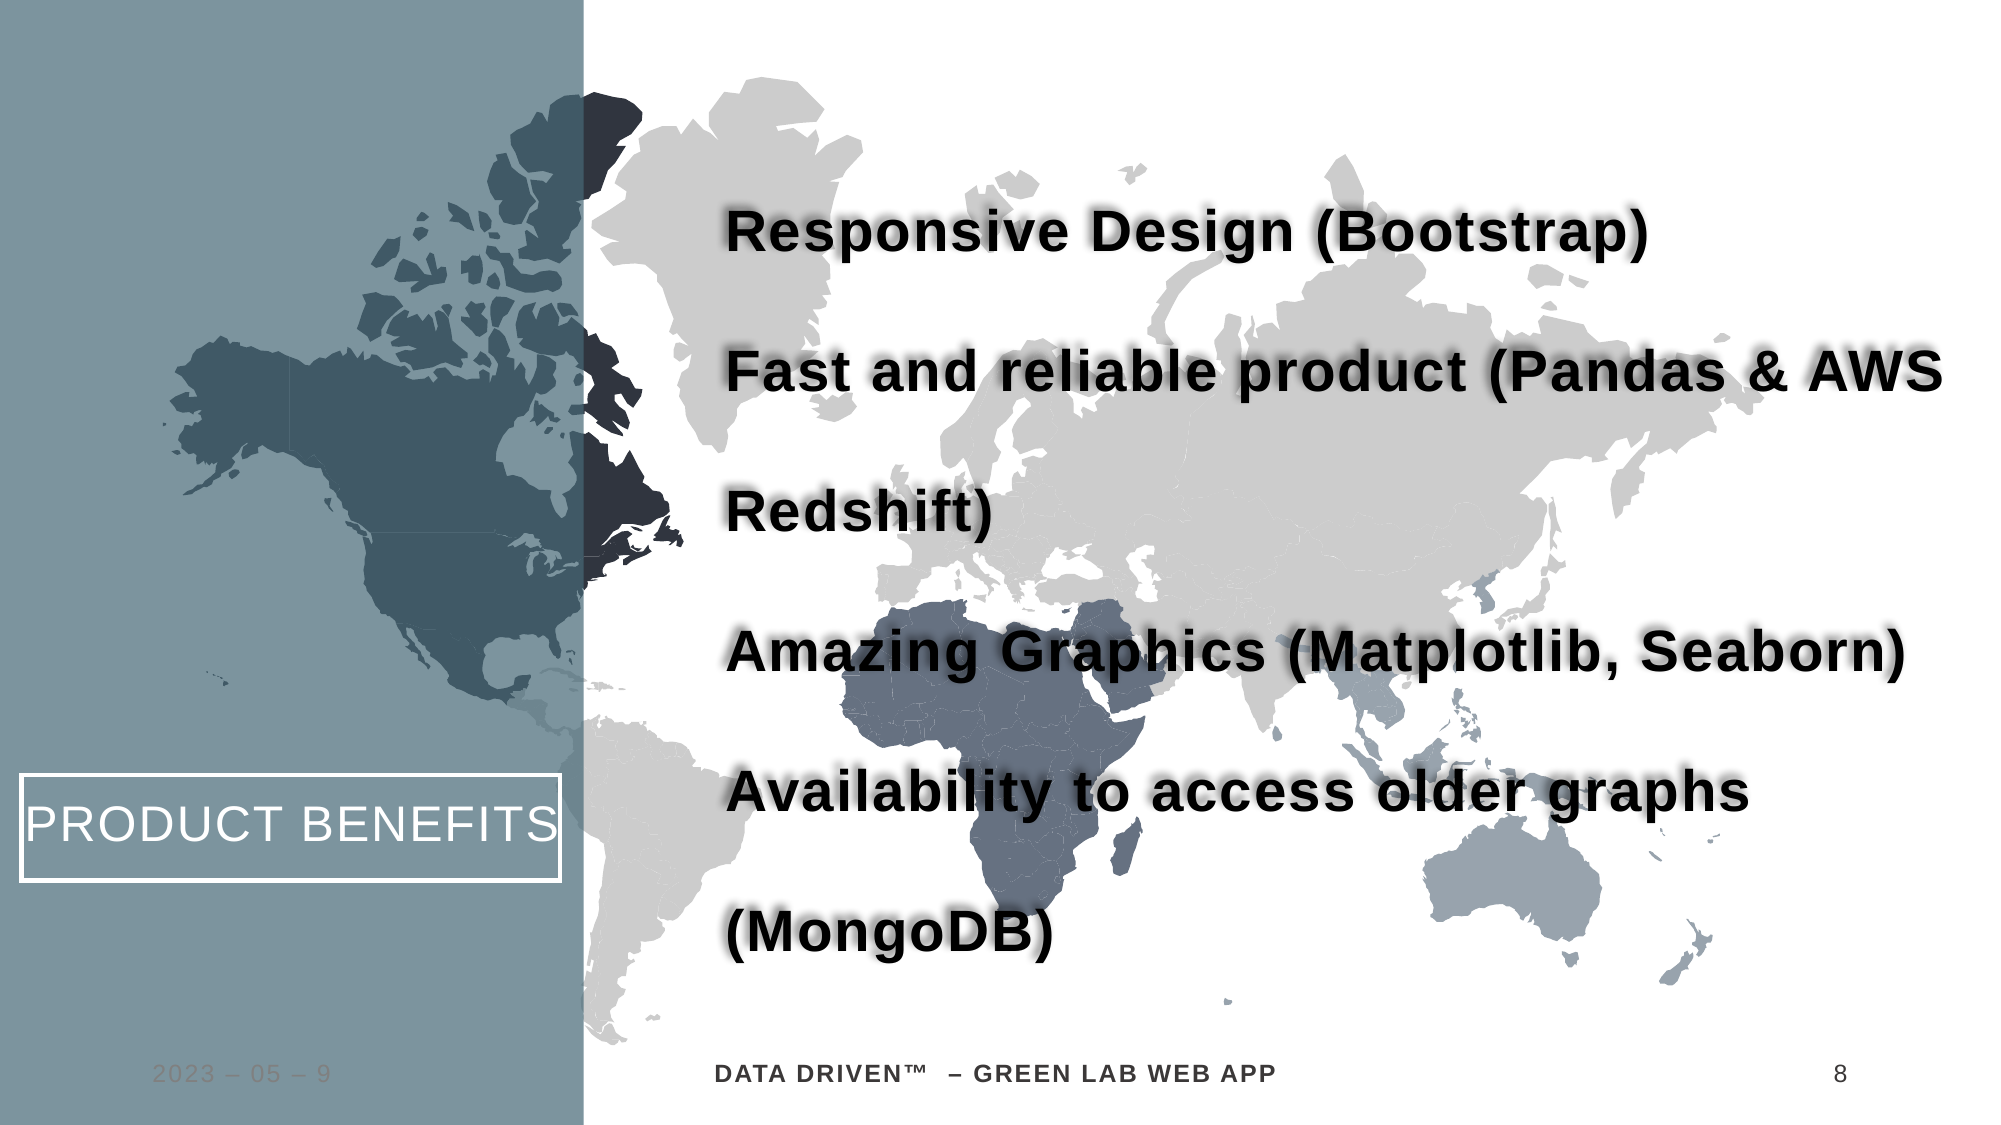

# Product Benefits

Responsive Design (Bootstrap)
Fast and reliable product​ (Pandas & AWS Redshift)
Amazing Graphics (Matplotlib, Seaborn)​
Availability to access older graphs (MongoDB)

2023 – 05 – 9
DATA DRIVEN™  – Green Lab Web app
8